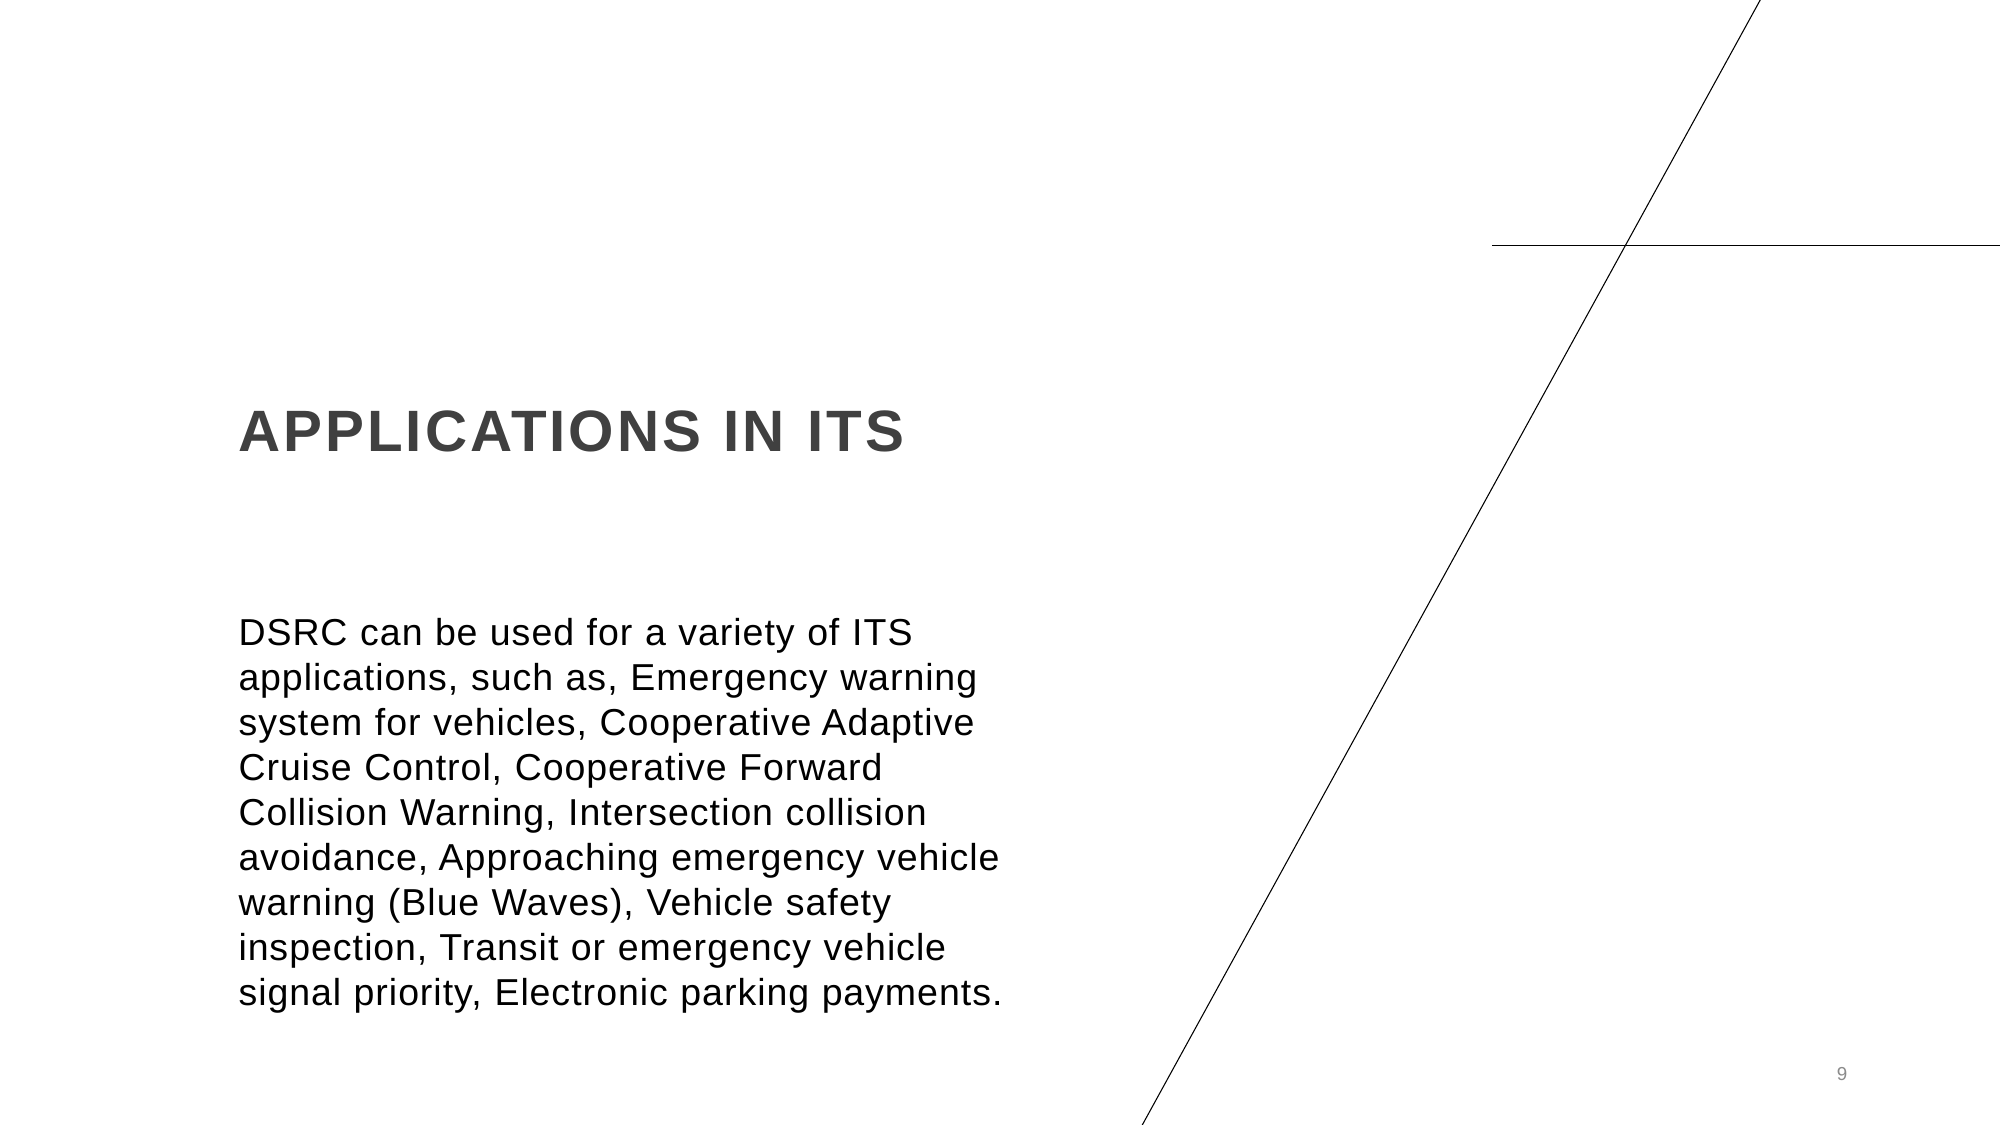

# Applications in ITS
DSRC can be used for a variety of ITS applications, such as, Emergency warning system for vehicles, Cooperative Adaptive Cruise Control, Cooperative Forward Collision Warning, Intersection collision avoidance, Approaching emergency vehicle warning (Blue Waves), Vehicle safety inspection, Transit or emergency vehicle signal priority, Electronic parking payments.

9